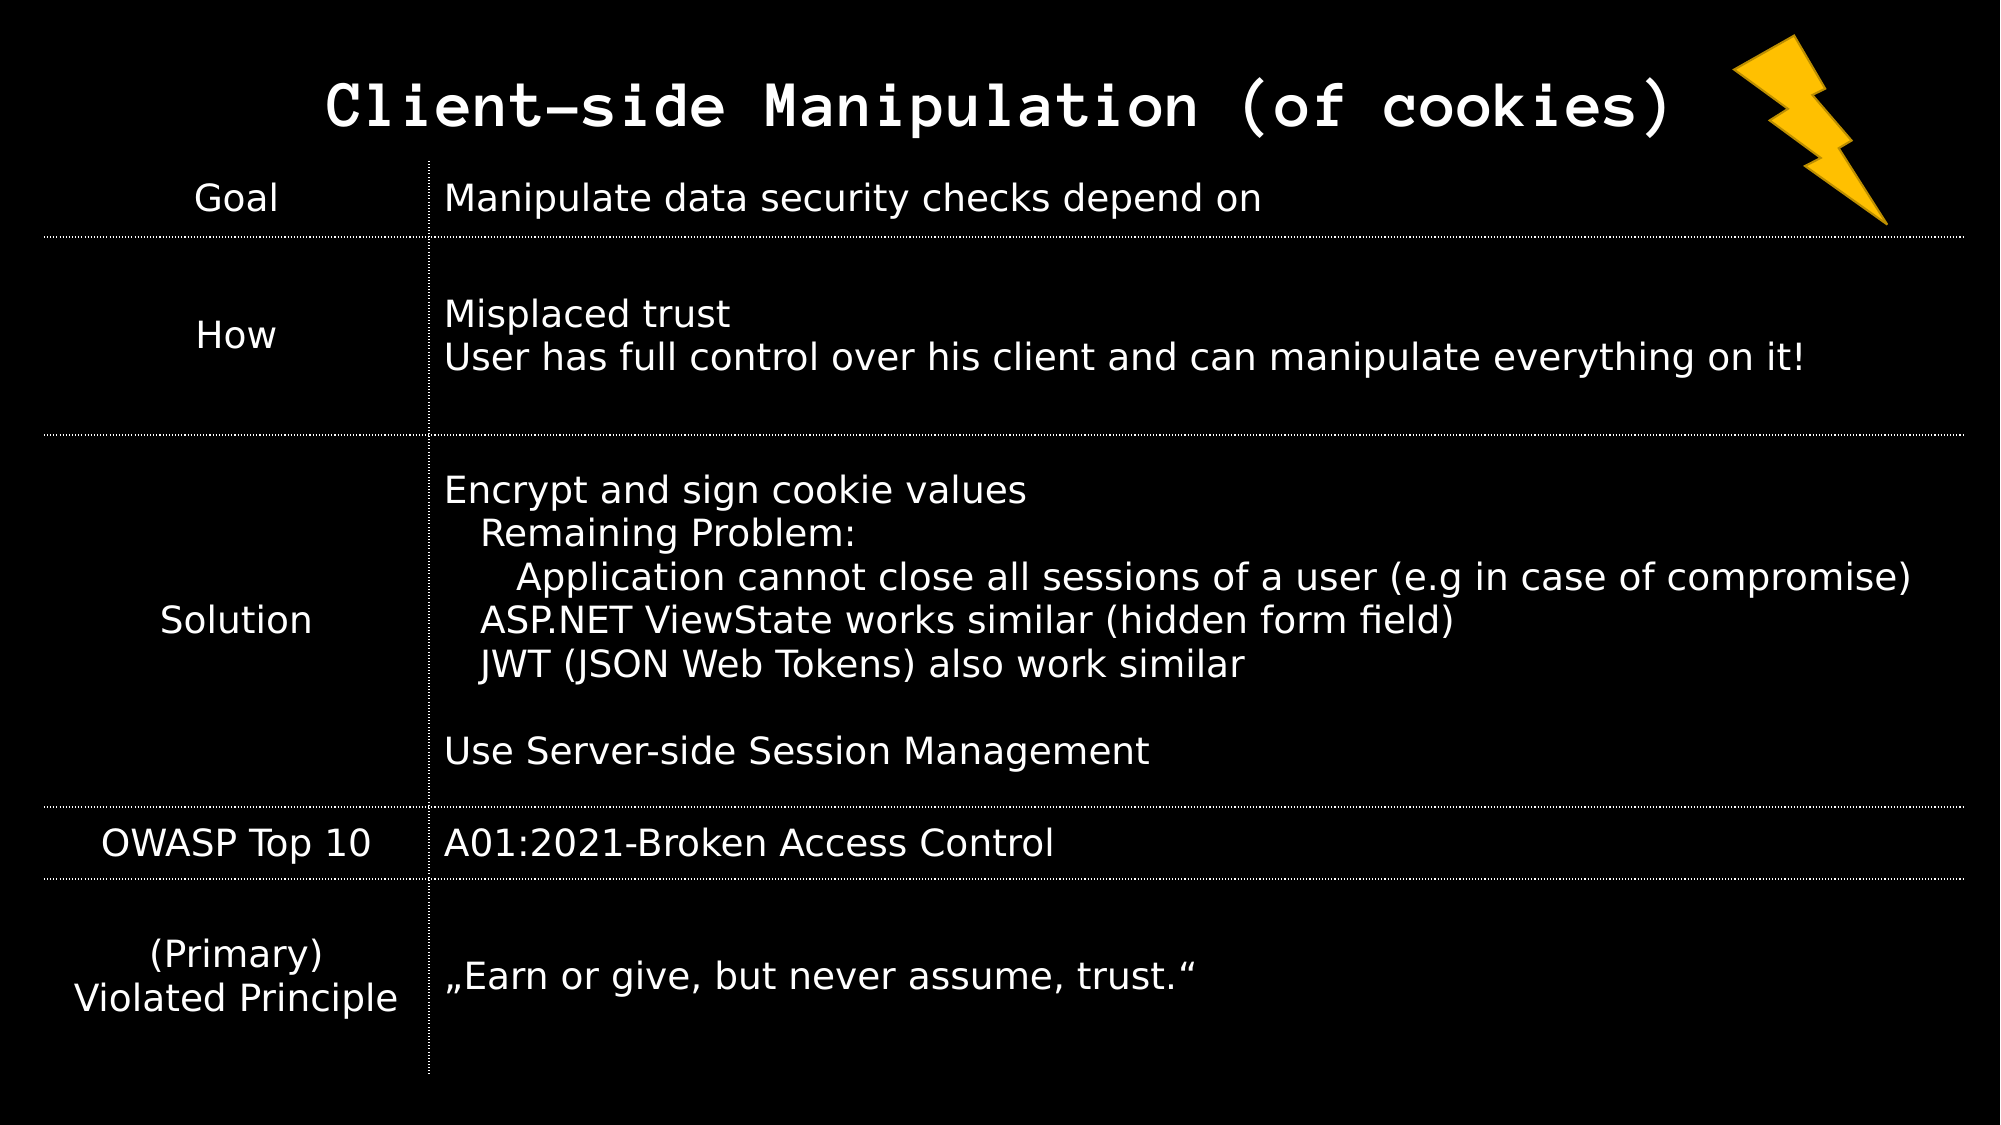

| Client-side Manipulation (of cookies) | SQL Injection |
| --- | --- |
| Goal | Manipulate data security checks depend on |
| How | Misplaced trust User has full control over his client and can manipulate everything on it! |
| Solution | Encrypt and sign cookie values Remaining Problem: Application cannot close all sessions of a user (e.g in case of compromise) ASP.NET ViewState works similar (hidden form field) JWT (JSON Web Tokens) also work similar Use Server-side Session Management |
| OWASP Top 10 | A01:2021-Broken Access Control |
| (Primary) Violated Principle | „Earn or give, but never assume, trust.“ |
|  |
| --- |